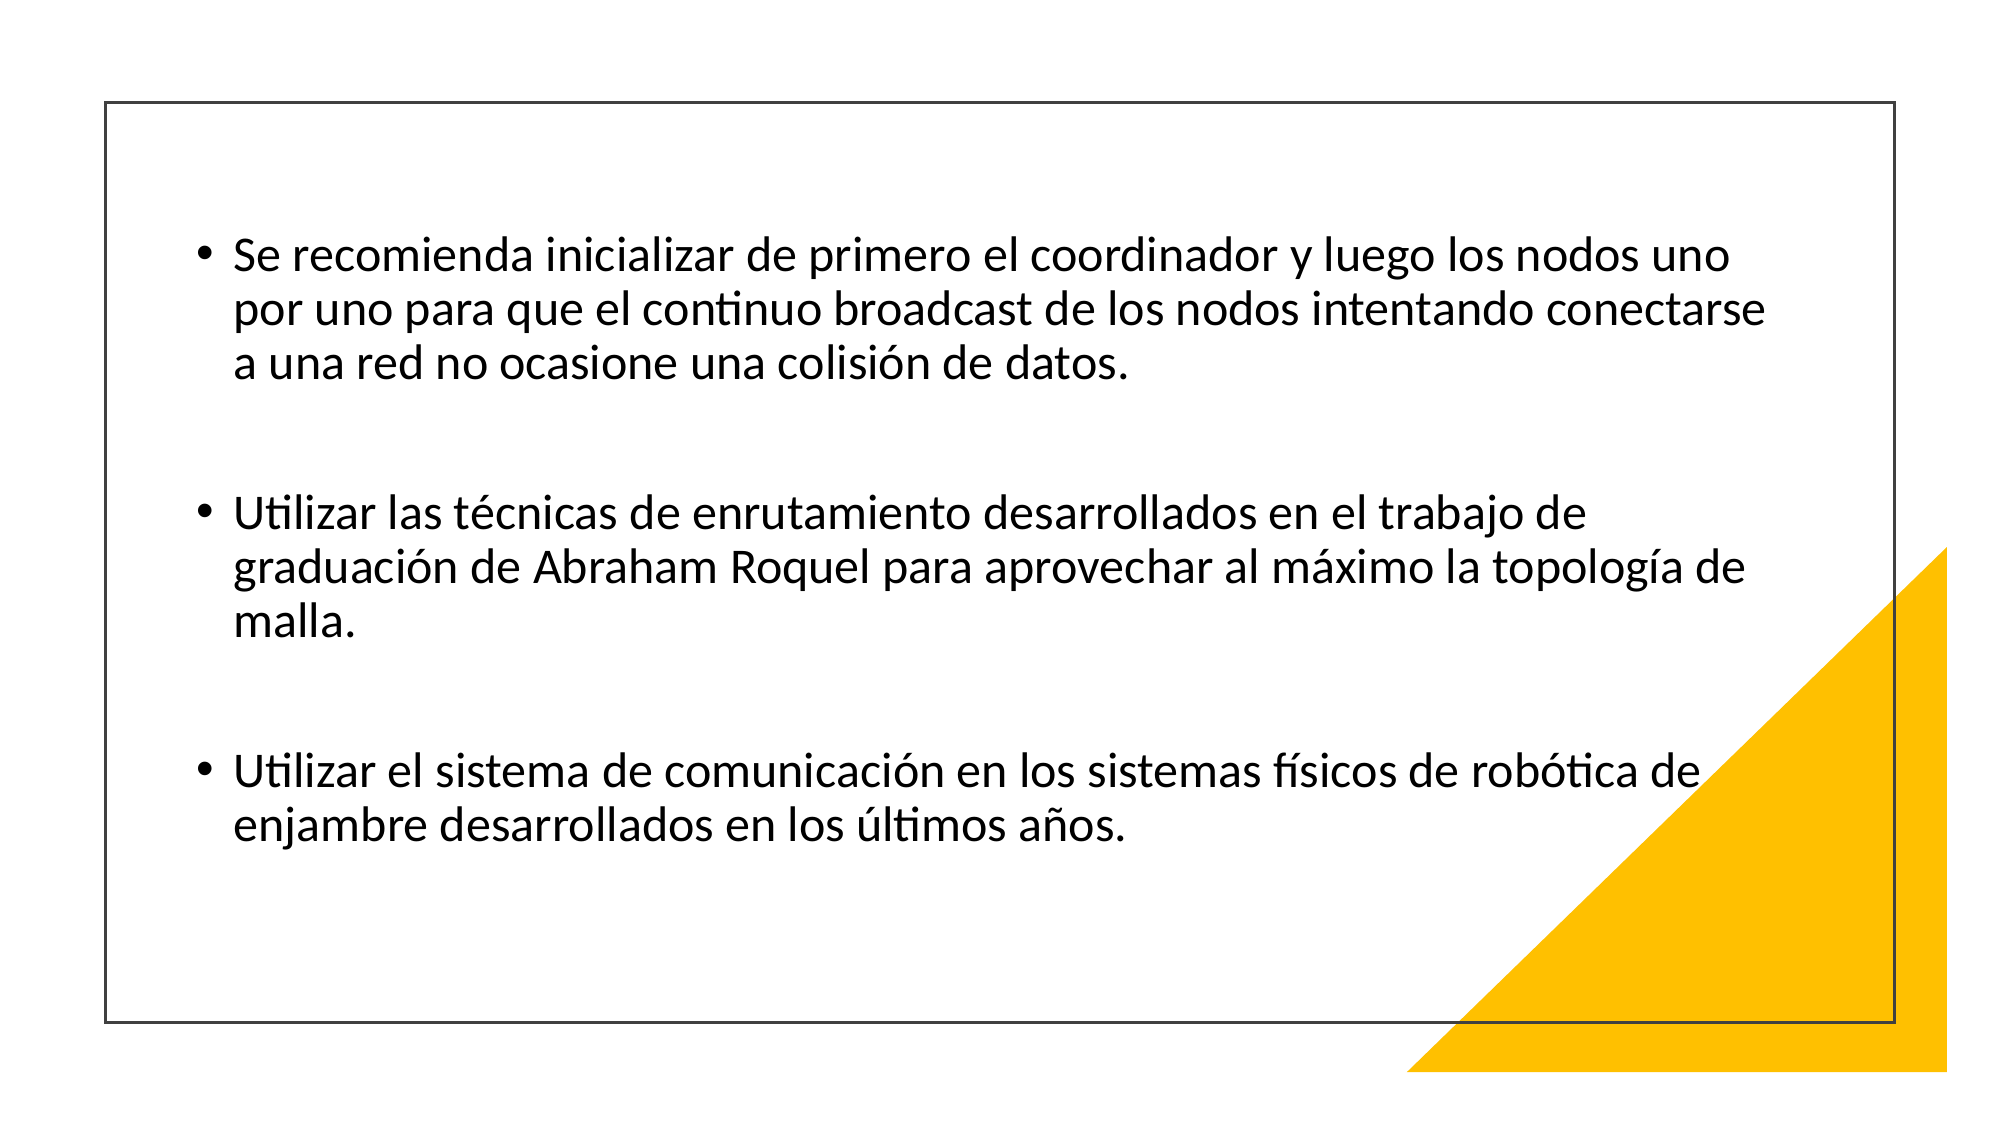

Se recomienda inicializar de primero el coordinador y luego los nodos uno por uno para que el continuo broadcast de los nodos intentando conectarse a una red no ocasione una colisión de datos.

Utilizar las técnicas de enrutamiento desarrollados en el trabajo de graduación de Abraham Roquel para aprovechar al máximo la topología de malla.

Utilizar el sistema de comunicación en los sistemas físicos de robótica de enjambre desarrollados en los últimos años.